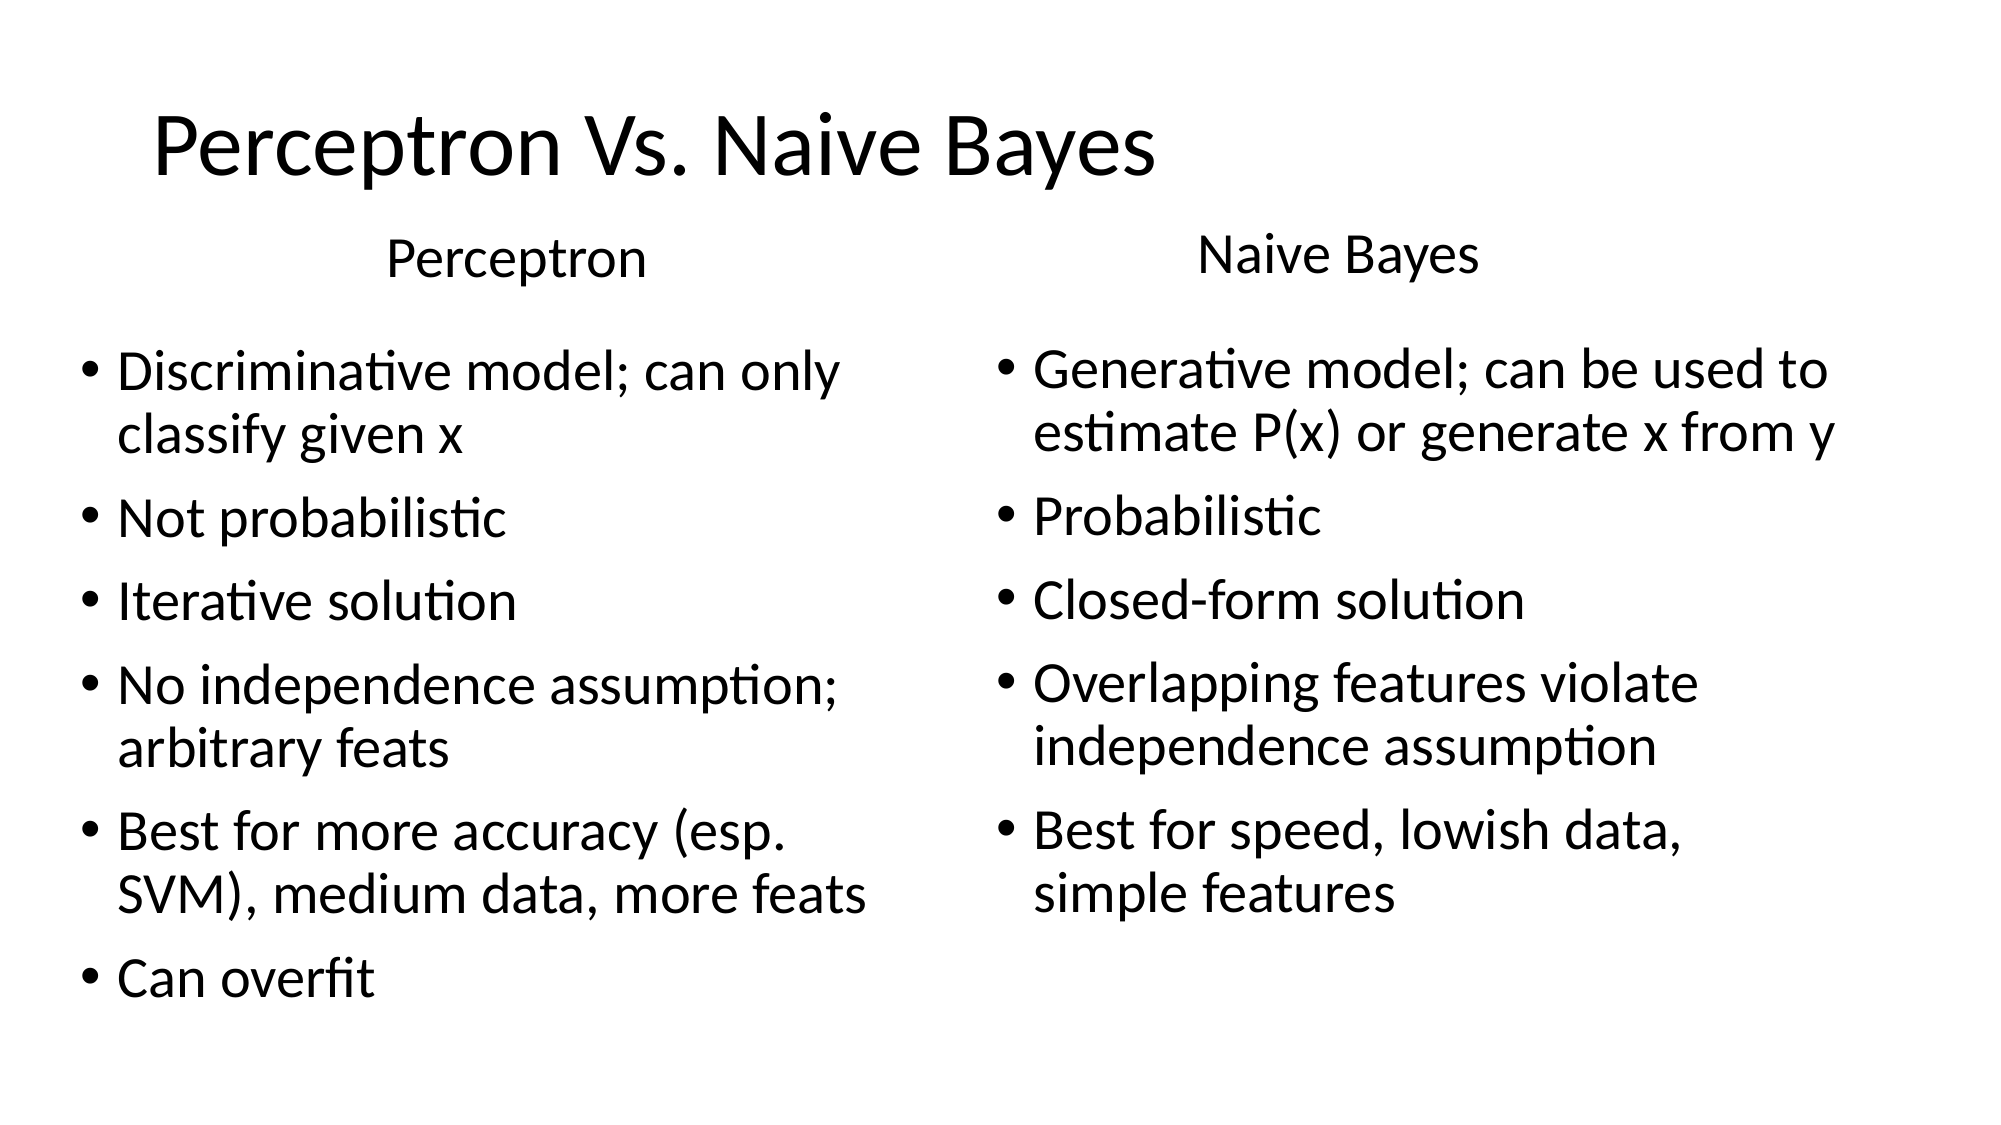

# Perceptron Vs. Naive Bayes
Naive Bayes
Perceptron
Generative model; can be used to estimate P(x) or generate x from y
Probabilistic
Closed-form solution
Overlapping features violate independence assumption
Best for speed, lowish data, simple features
Discriminative model; can only classify given x
Not probabilistic
Iterative solution
No independence assumption; arbitrary feats
Best for more accuracy (esp. SVM), medium data, more feats
Can overfit